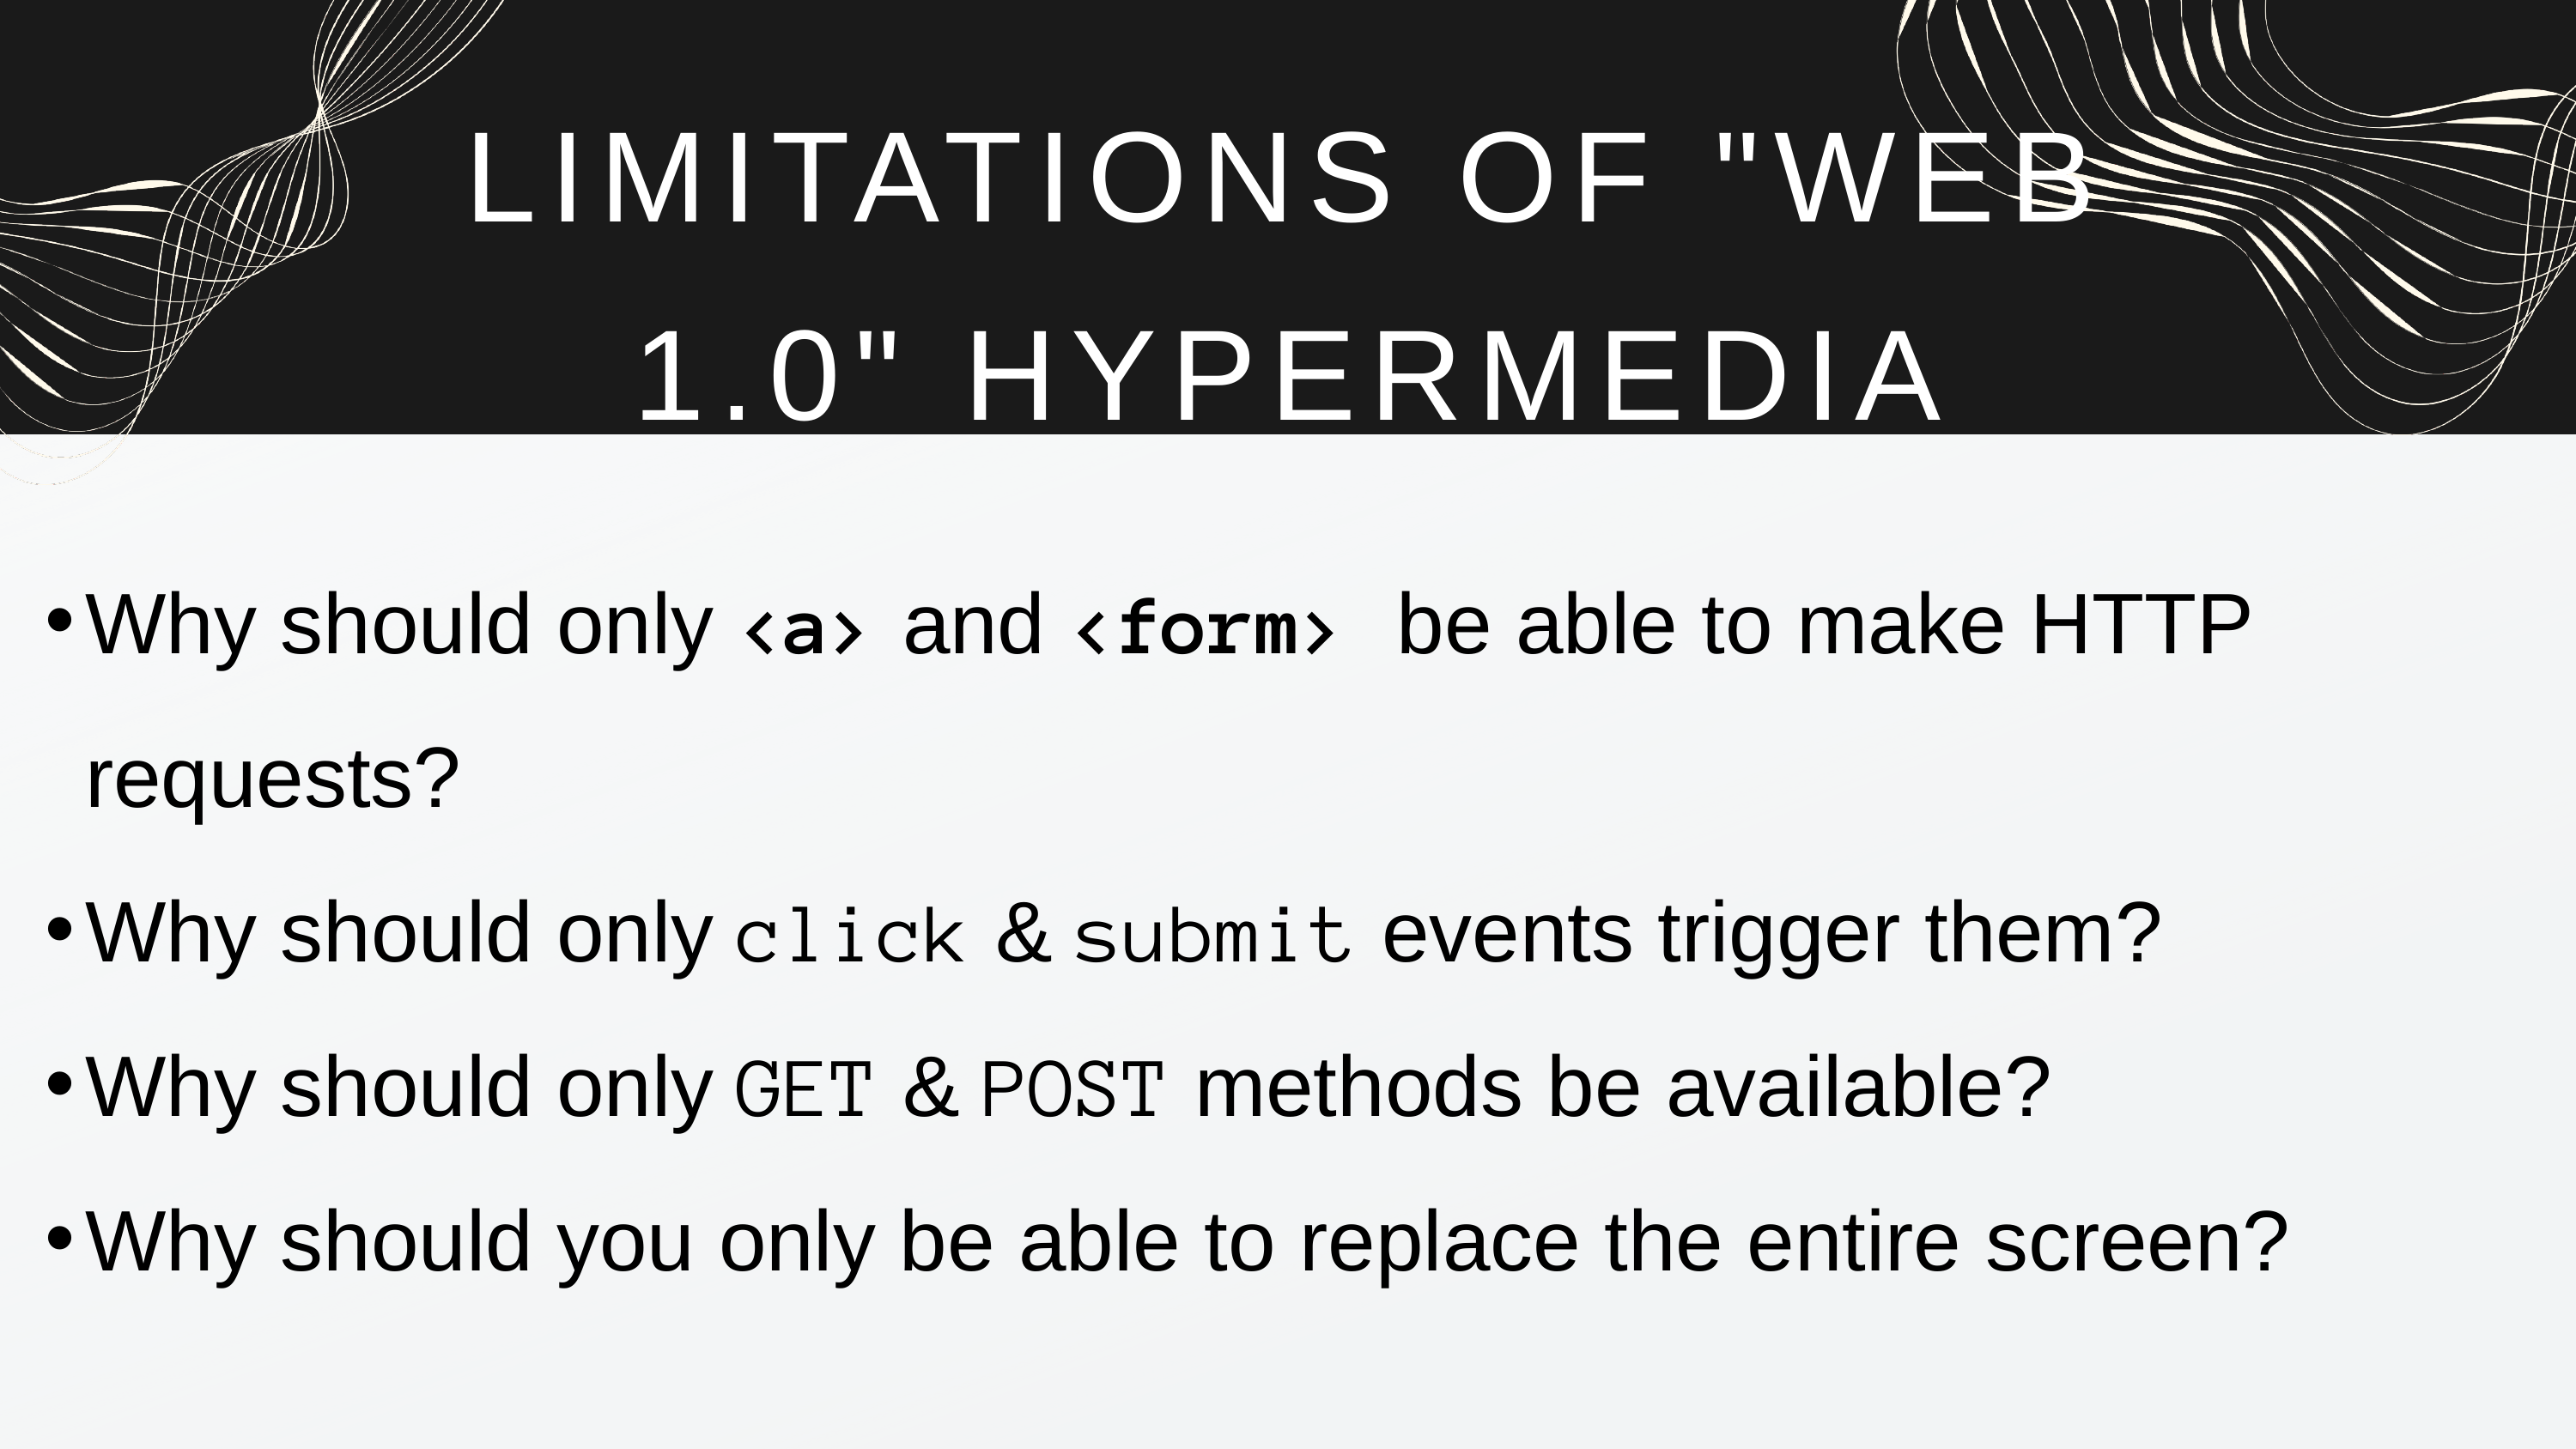

LIMITATIONS OF "WEB 1.0" HYPERMEDIA
Why should only <a> and <form> be able to make HTTP requests?
Why should only click & submit events trigger them?
Why should only GET & POST methods be available?
Why should you only be able to replace the entire screen?